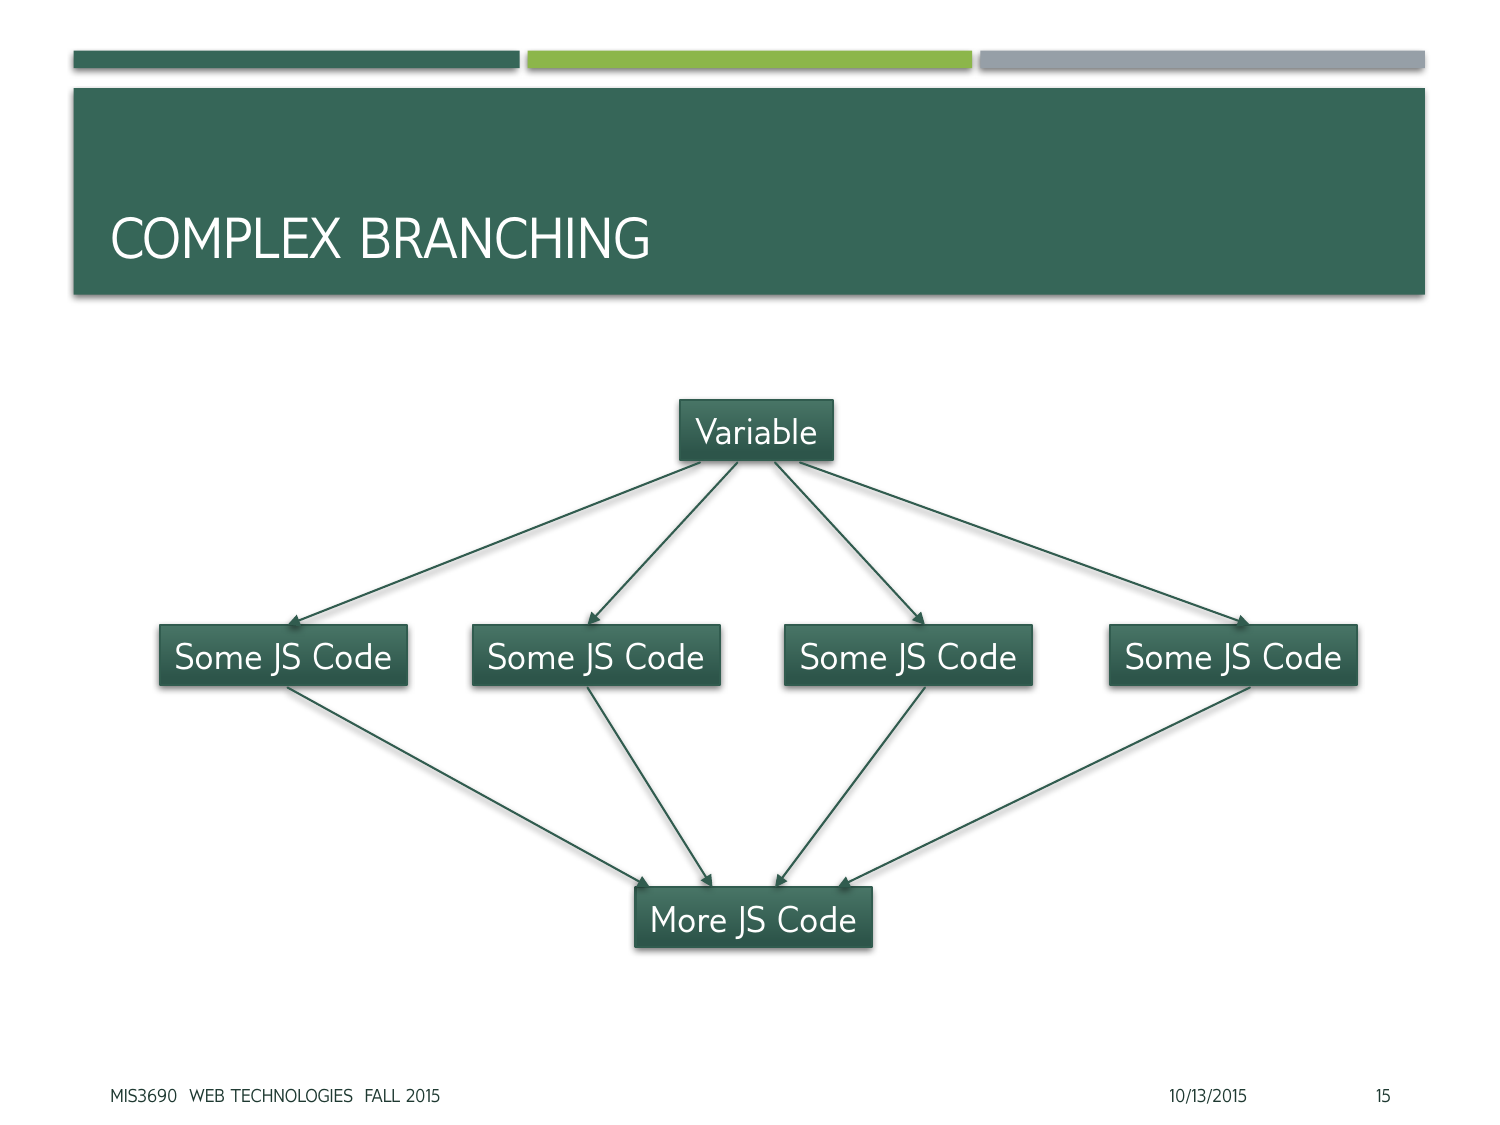

# Complex Branching
Variable

Some JS Code
Some JS Code
Some JS Code
Some JS Code

More JS Code
MIS3690  Web Technologies  Fall 2015
10/13/2015
15